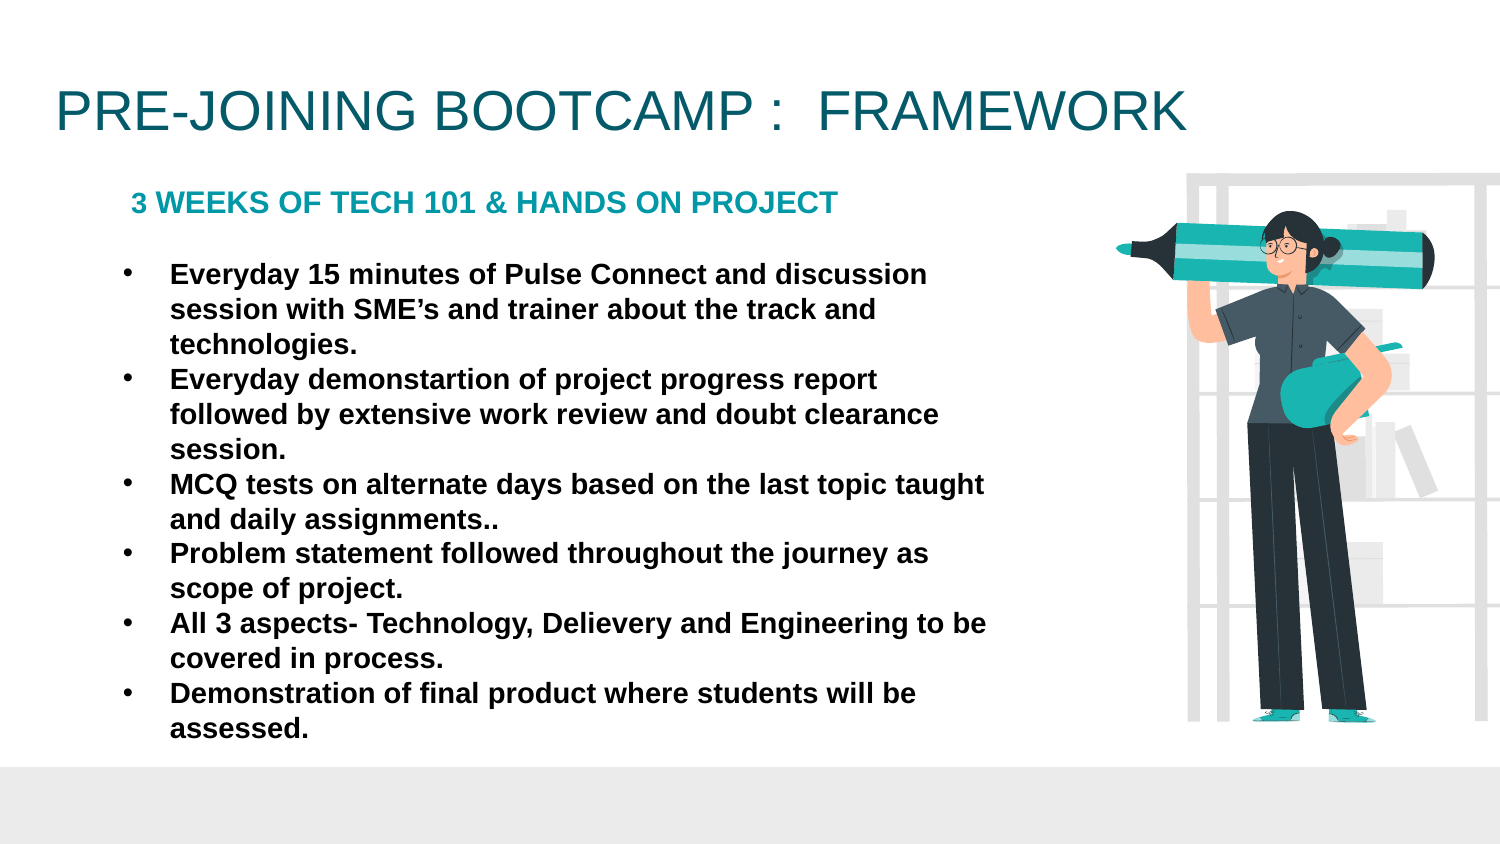

# PRE-JOINING BOOTCAMP :  FRAMEWORK

 3 WEEKS OF TECH 101 & HANDS ON PROJECT

Everyday 15 minutes of Pulse Connect and discussion session with SME’s and trainer about the track and technologies.
Everyday demonstartion of project progress report followed by extensive work review and doubt clearance session.
MCQ tests on alternate days based on the last topic taught and daily assignments..
Problem statement followed throughout the journey as scope of project.
All 3 aspects- Technology, Delievery and Engineering to be covered in process.
Demonstration of final product where students will be assessed.